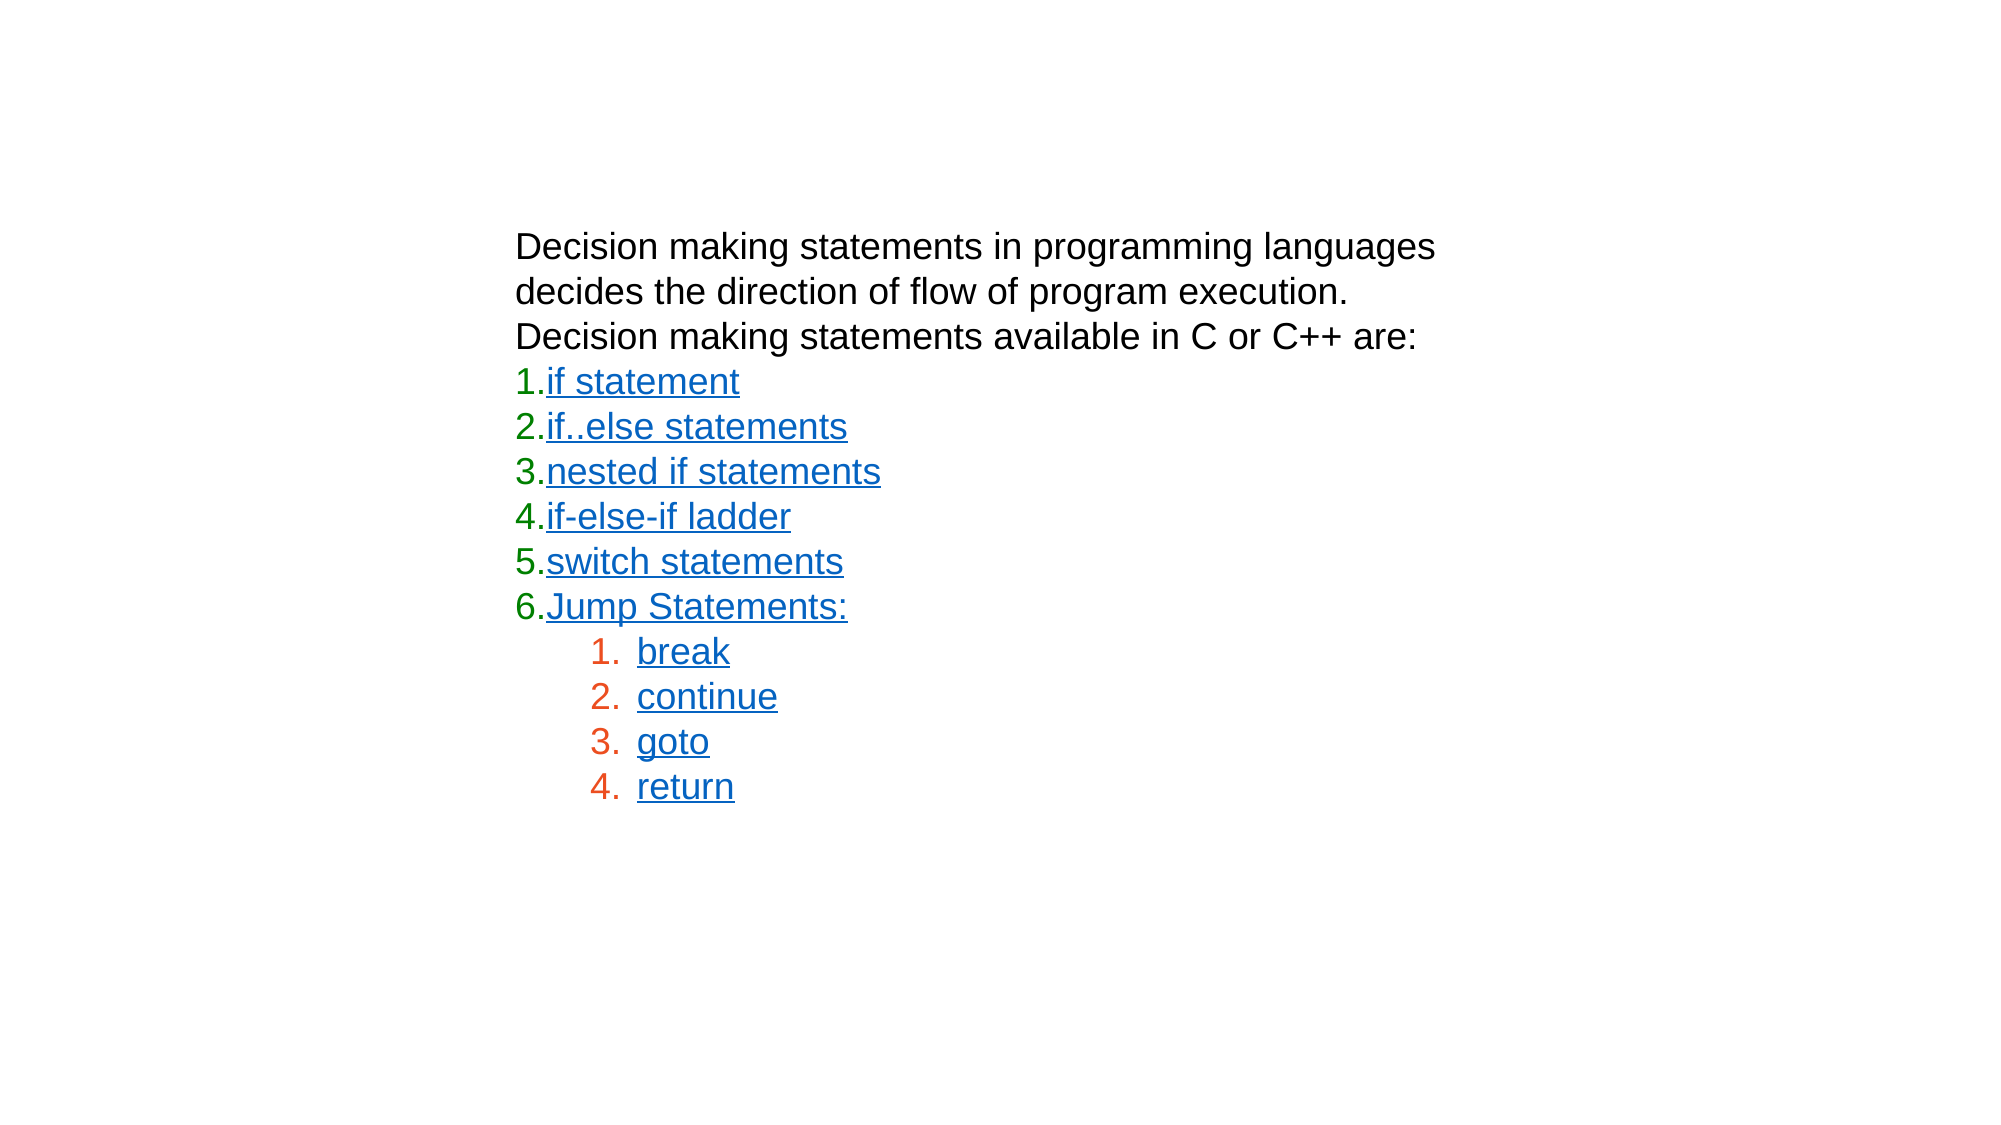

Decision making statements in programming languages decides the direction of flow of program execution. Decision making statements available in C or C++ are:
if statement
if..else statements
nested if statements
if-else-if ladder
switch statements
Jump Statements:
break
continue
goto
return